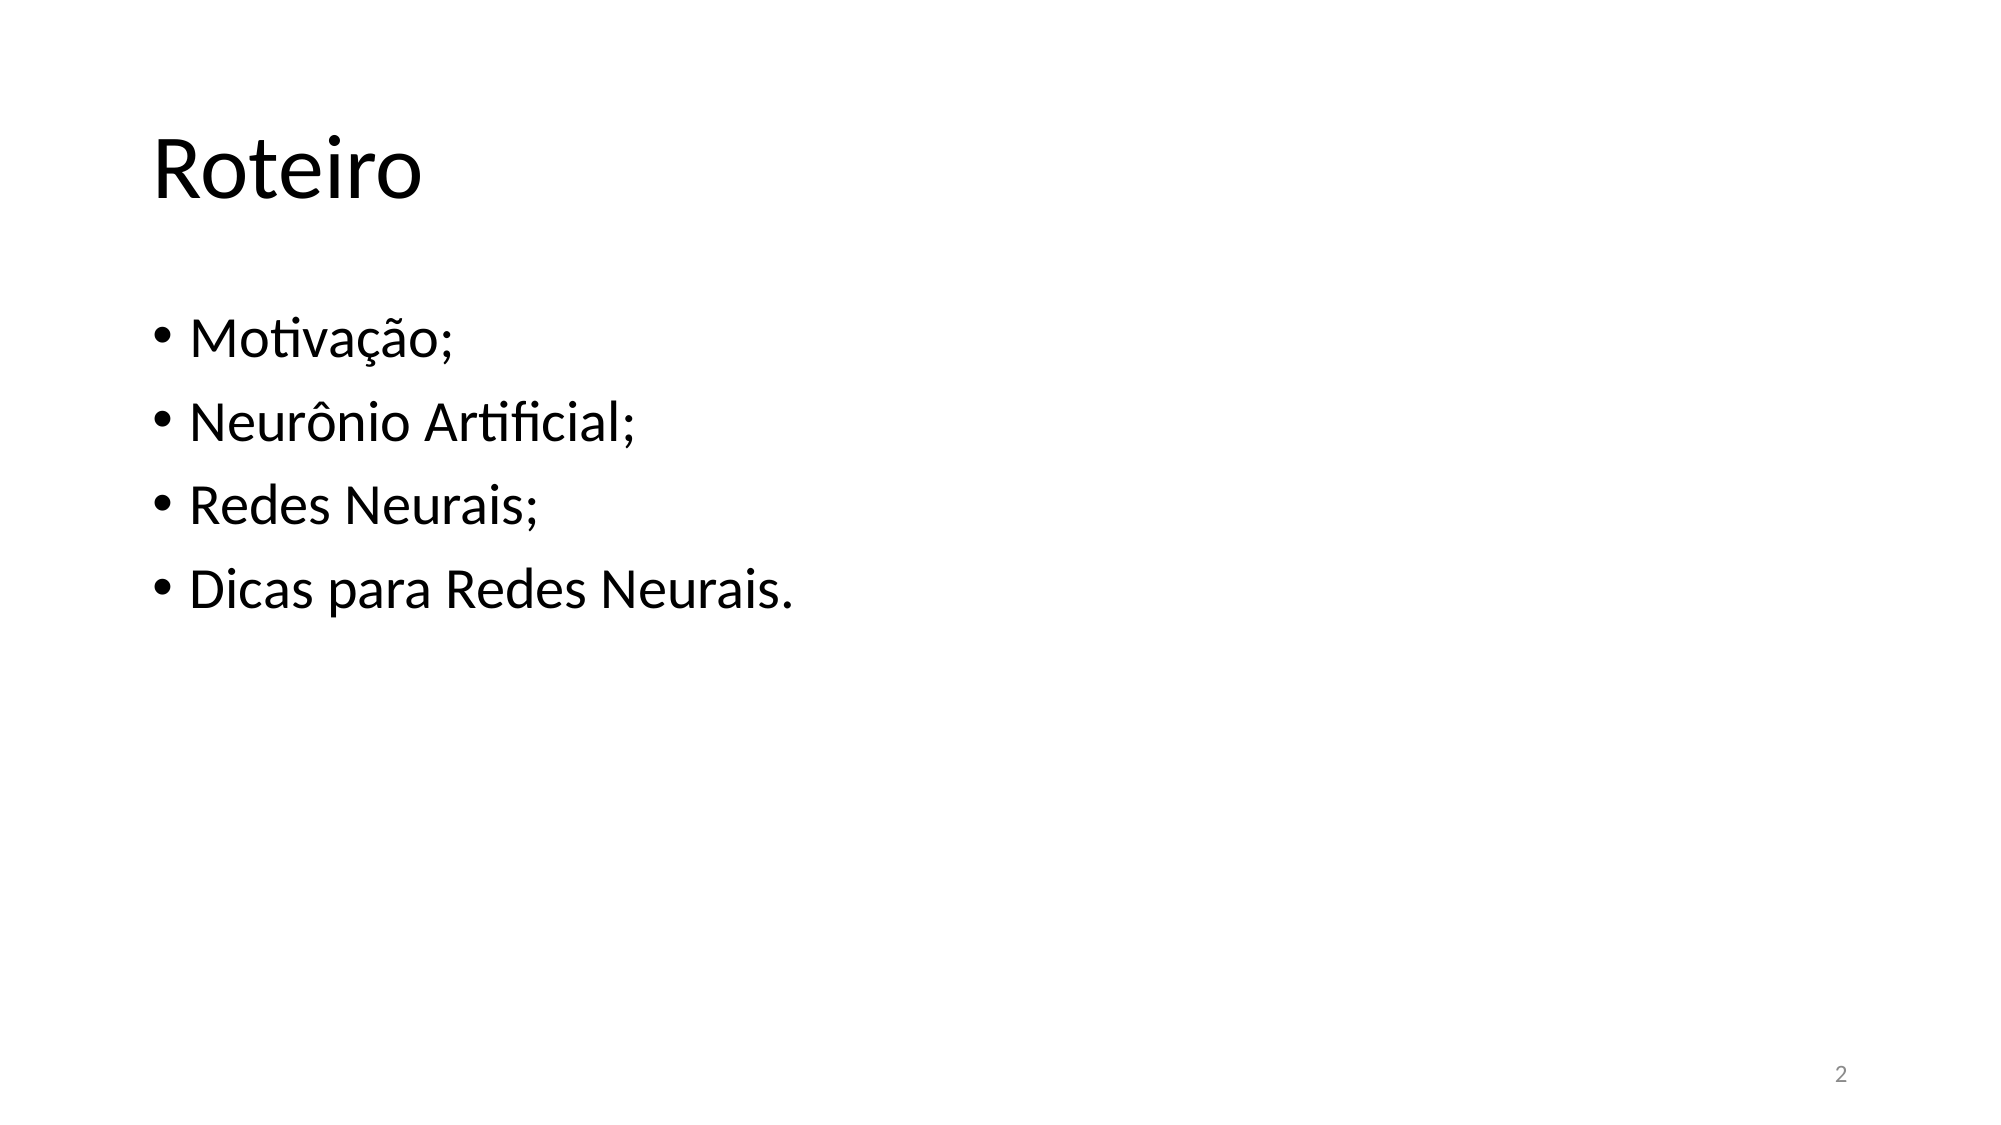

# Roteiro
Motivação;
Neurônio Artificial;
Redes Neurais;
Dicas para Redes Neurais.
2